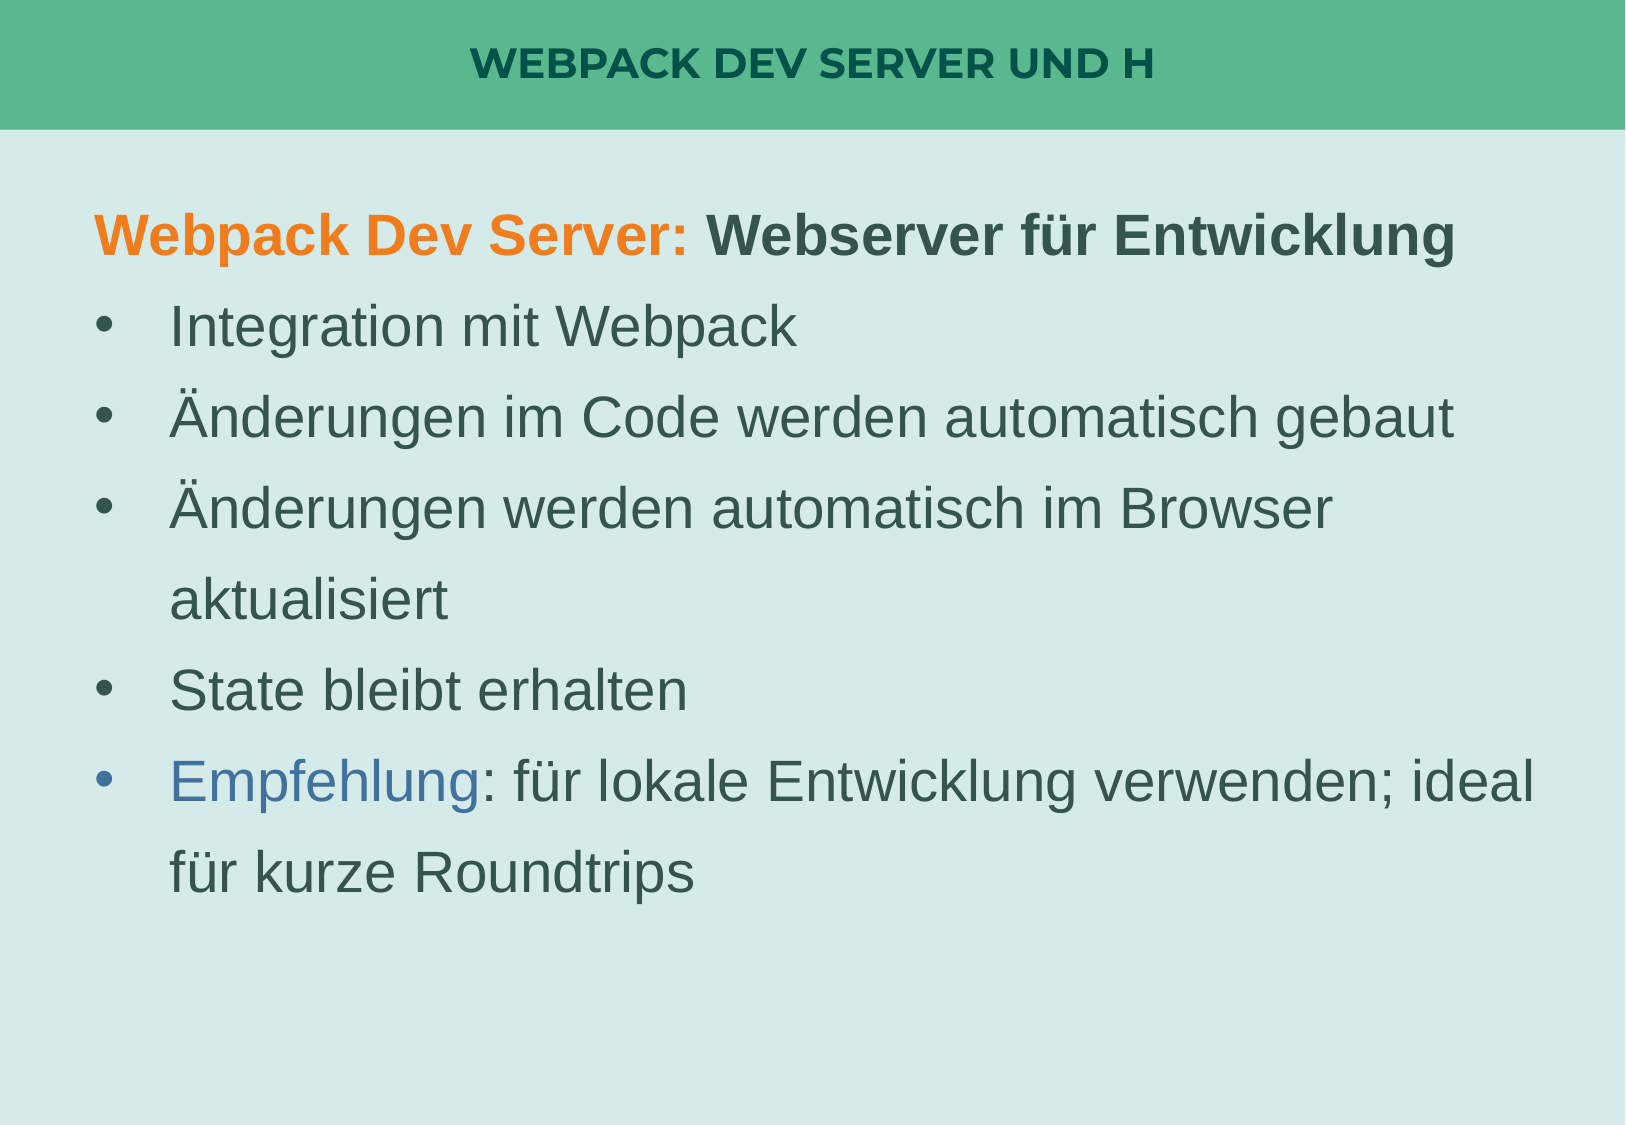

# Webpack Dev Server und H
Webpack Dev Server: Webserver für Entwicklung
Integration mit Webpack
Änderungen im Code werden automatisch gebaut
Änderungen werden automatisch im Browser aktualisiert
State bleibt erhalten
Empfehlung: für lokale Entwicklung verwenden; ideal für kurze Roundtrips